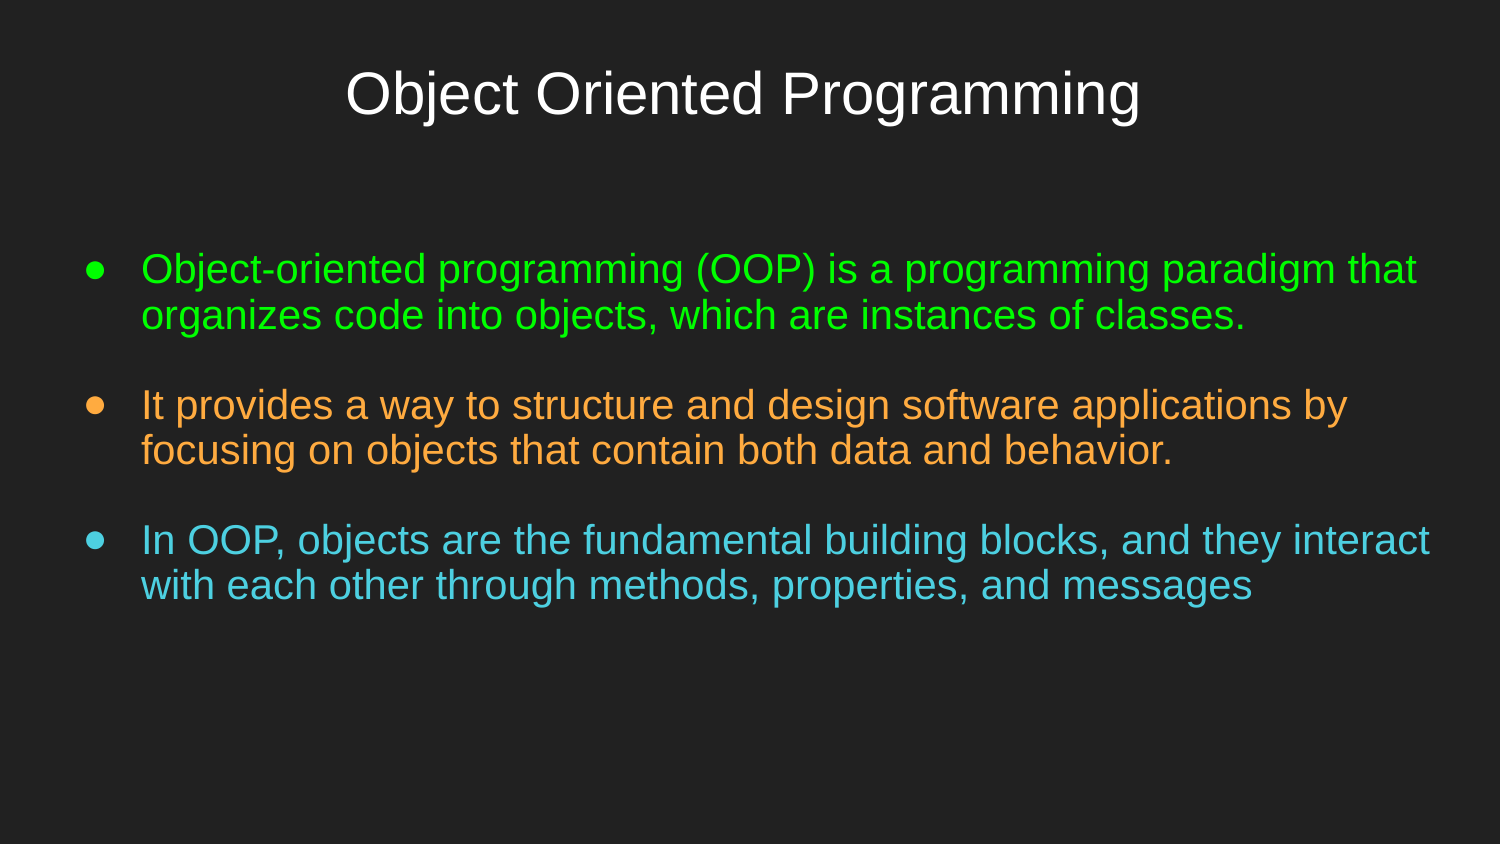

# Object Oriented Programming
Object-oriented programming (OOP) is a programming paradigm that organizes code into objects, which are instances of classes.

It provides a way to structure and design software applications by focusing on objects that contain both data and behavior.

In OOP, objects are the fundamental building blocks, and they interact with each other through methods, properties, and messages